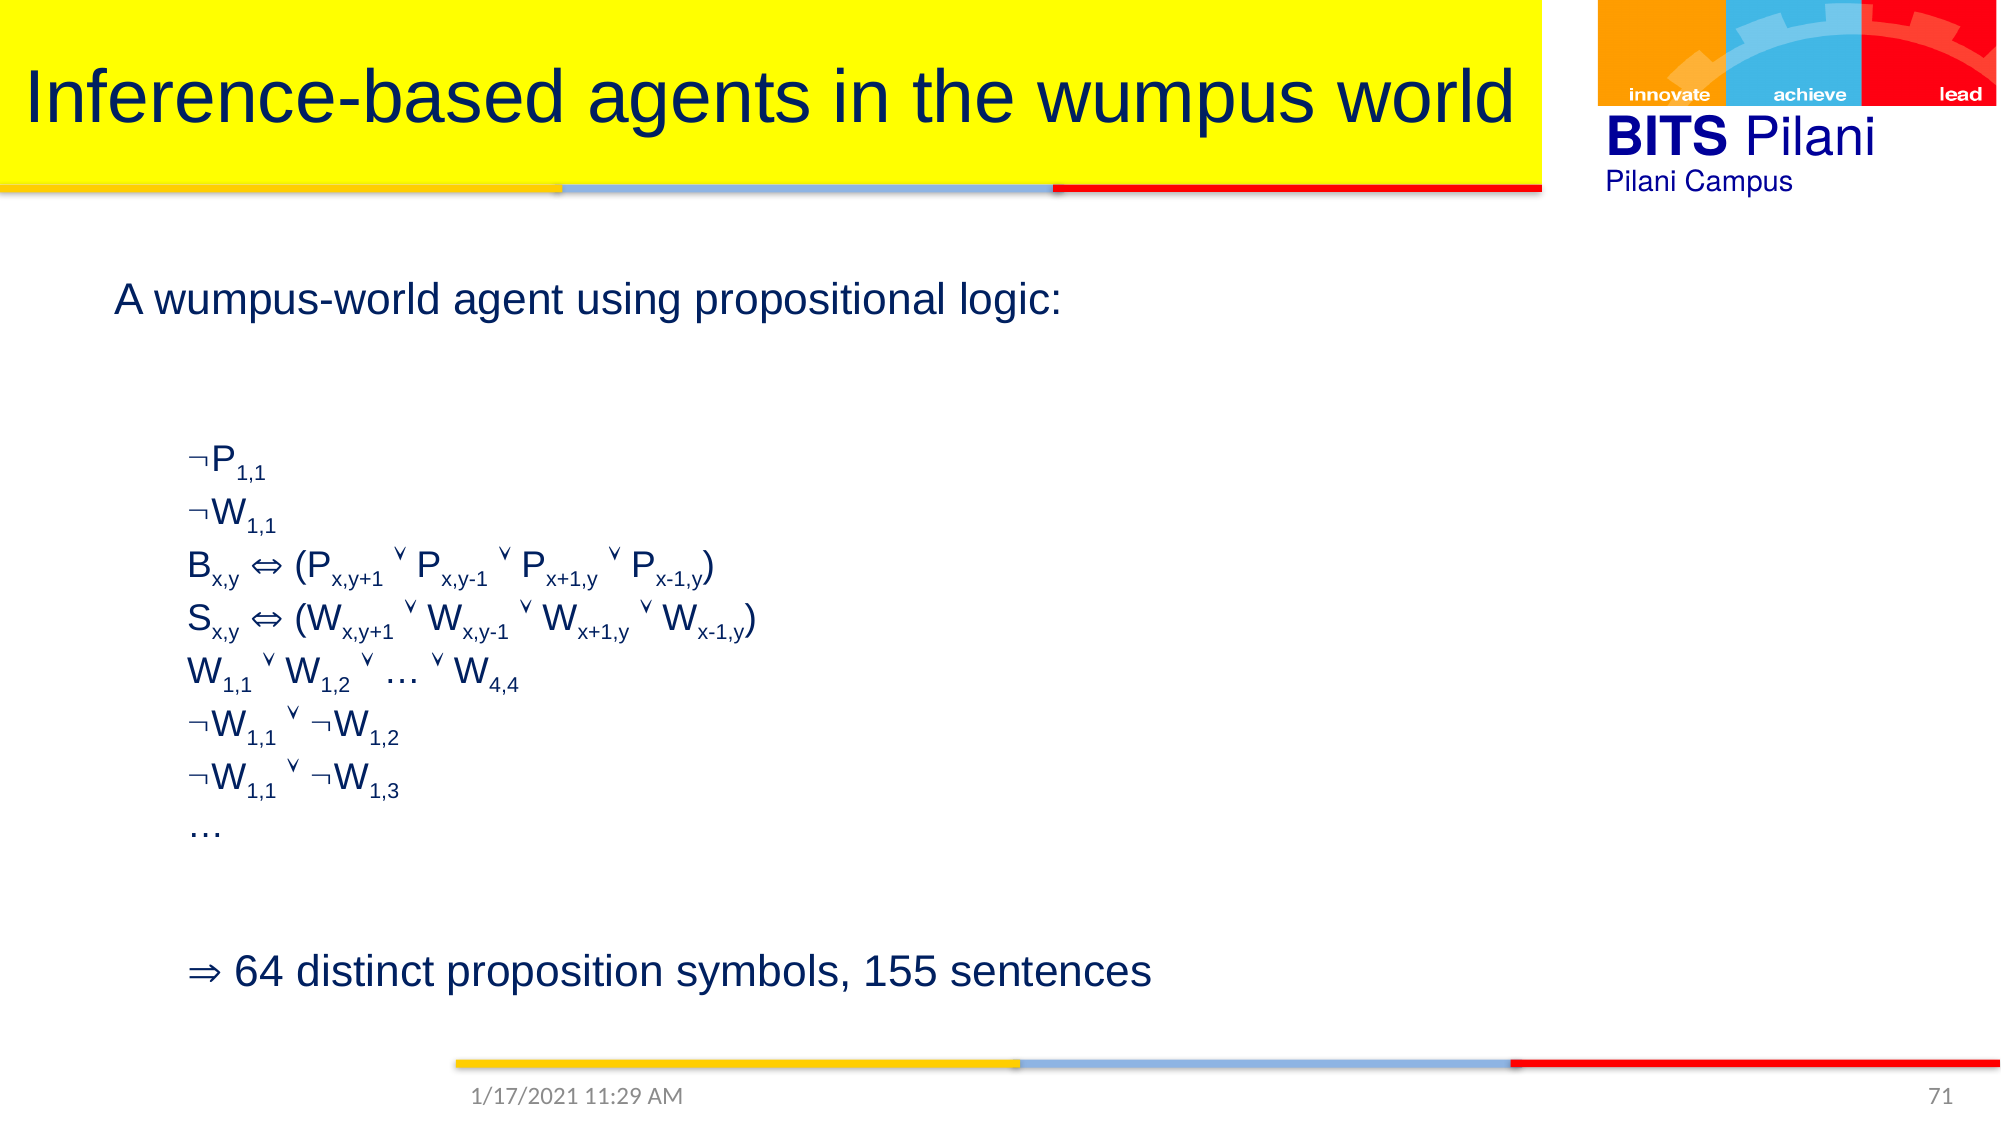

# Inference-based agents in the wumpus world
A wumpus-world agent using propositional logic:

¬P1,1
¬W1,1
Bx,y ⇔ (Px,y+1 ∨ Px,y-1 ∨ Px+1,y ∨ Px-1,y)
Sx,y ⇔ (Wx,y+1 ∨ Wx,y-1 ∨ Wx+1,y ∨ Wx-1,y)
W1,1 ∨ W1,2 ∨ … ∨ W4,4
¬W1,1 ∨ ¬W1,2
¬W1,1 ∨ ¬W1,3
…

⇒ 64 distinct proposition symbols, 155 sentences

1/17/2021 11:29 AM
71